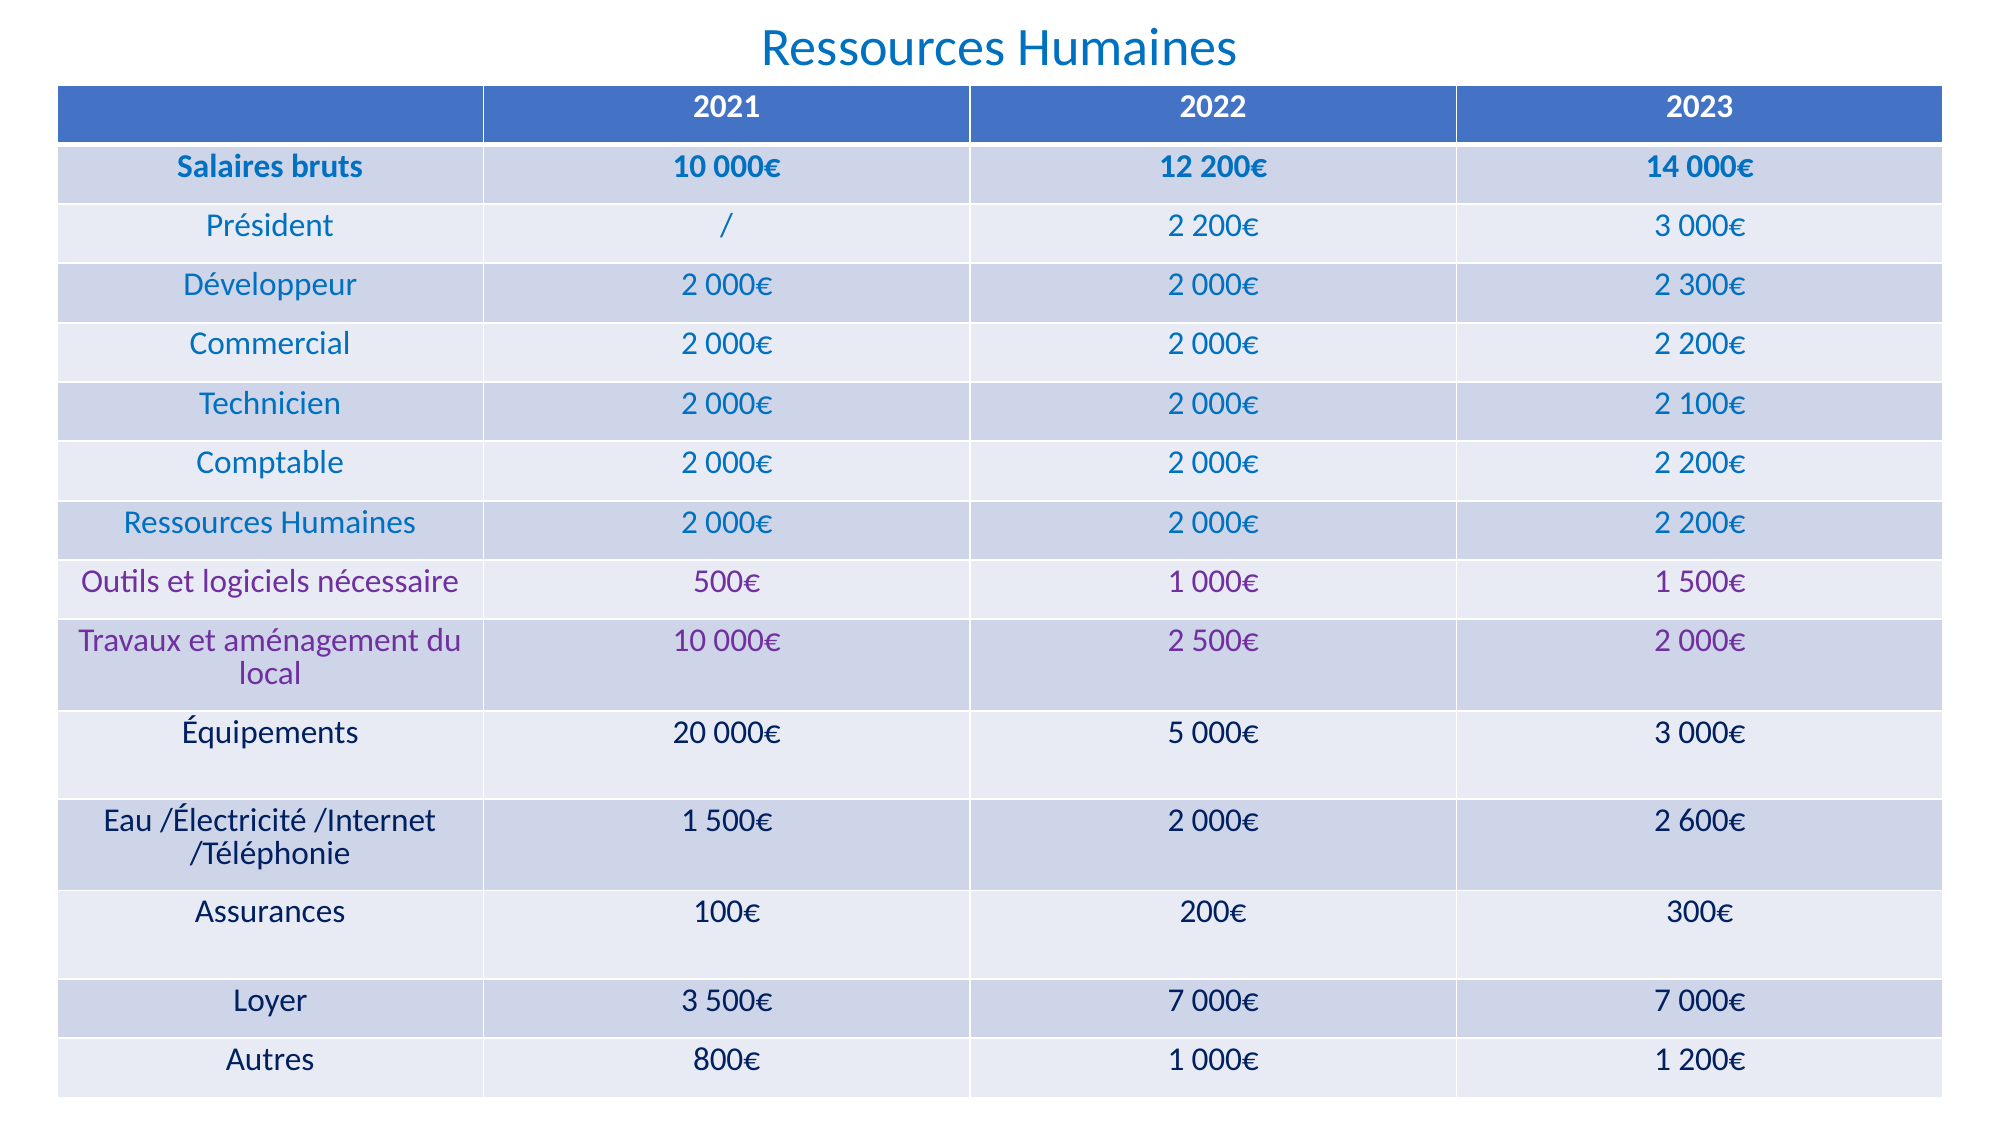

# Ressources Humaines
|  | 2021 | 2022 | 2023 |
| --- | --- | --- | --- |
| Salaires bruts | 10 000€ | 12 200€ | 14 000€ |
| Président | / | 2 200€ | 3 000€ |
| Développeur | 2 000€ | 2 000€ | 2 300€ |
| Commercial | 2 000€ | 2 000€ | 2 200€ |
| Technicien | 2 000€ | 2 000€ | 2 100€ |
| Comptable | 2 000€ | 2 000€ | 2 200€ |
| Ressources Humaines | 2 000€ | 2 000€ | 2 200€ |
| Outils et logiciels nécessaire | 500€ | 1 000€ | 1 500€ |
| Travaux et aménagement du local | 10 000€ | 2 500€ | 2 000€ |
| Équipements | 20 000€ | 5 000€ | 3 000€ |
| Eau /Électricité /Internet /Téléphonie | 1 500€ | 2 000€ | 2 600€ |
| Assurances | 100€ | 200€ | 300€ |
| Loyer | 3 500€ | 7 000€ | 7 000€ |
| Autres | 800€ | 1 000€ | 1 200€ |